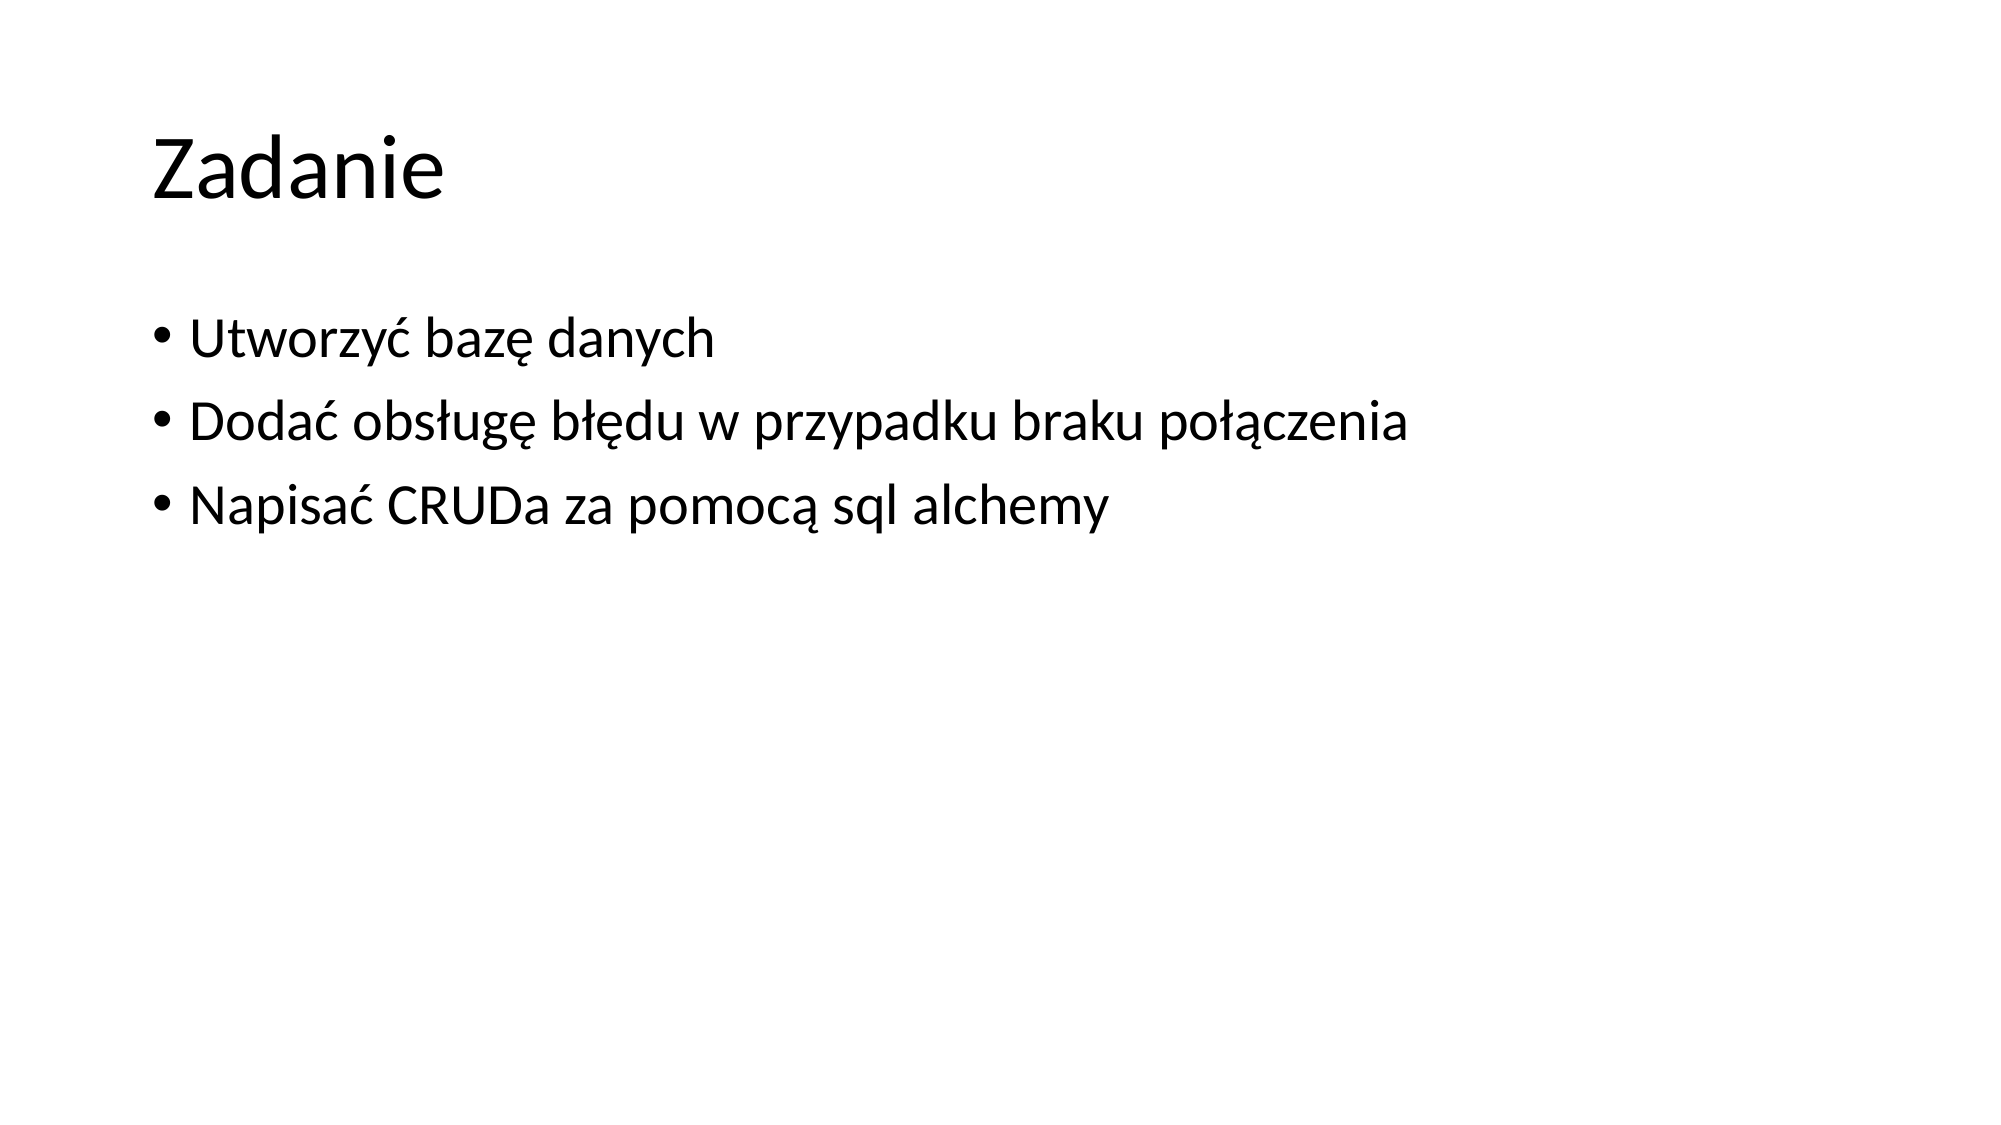

# Zadanie
Utworzyć bazę danych
Dodać obsługę błędu w przypadku braku połączenia
Napisać CRUDa za pomocą sql alchemy